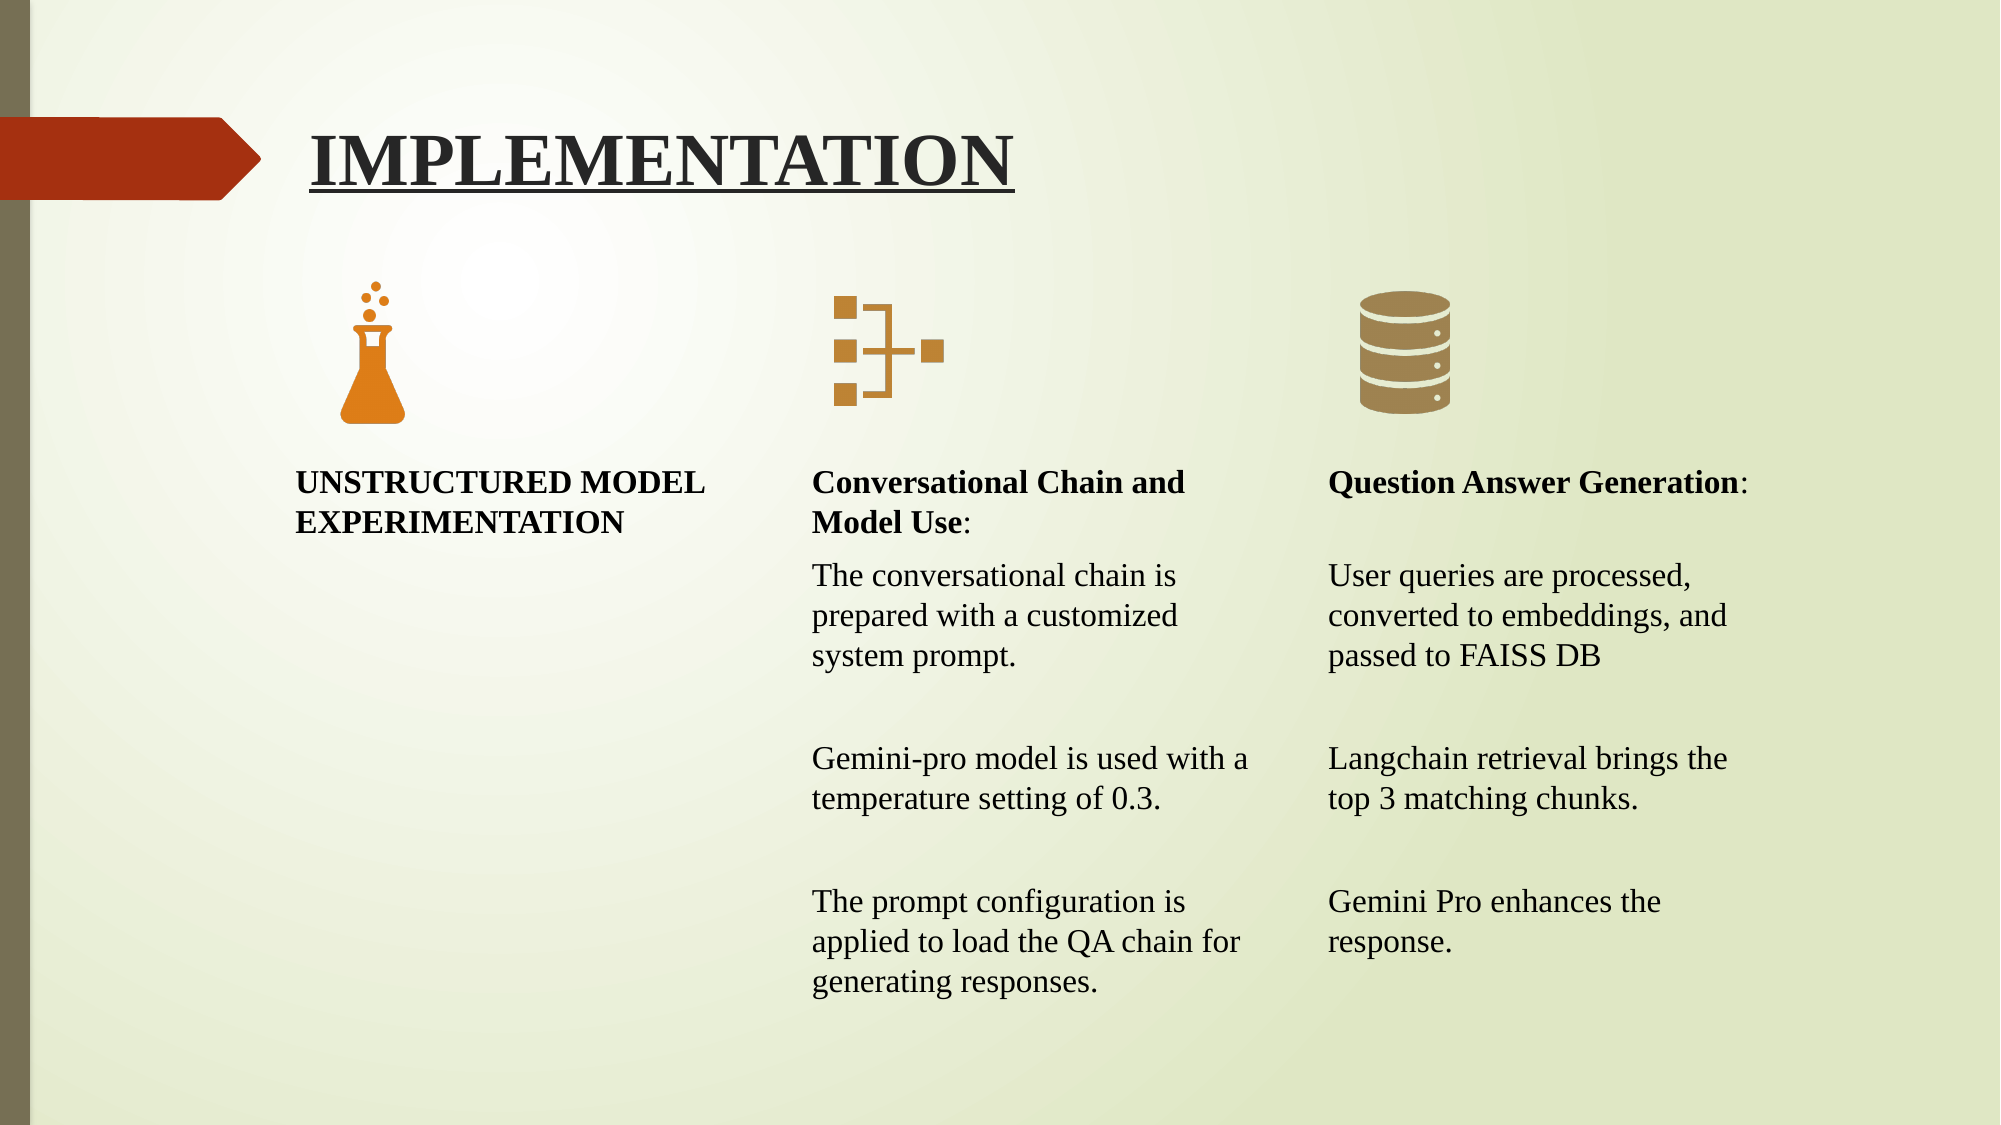

# IMPLEMENTATION

UNSTRUCTURED MODEL EXPERIMENTATION
Conversational Chain and Model Use:
The conversational chain is prepared with a customized system prompt.

Gemini-pro model is used with a temperature setting of 0.3.

The prompt configuration is applied to load the QA chain for generating responses.
Question Answer Generation:
User queries are processed, converted to embeddings, and passed to FAISS DB

Langchain retrieval brings the top 3 matching chunks.

Gemini Pro enhances the response.